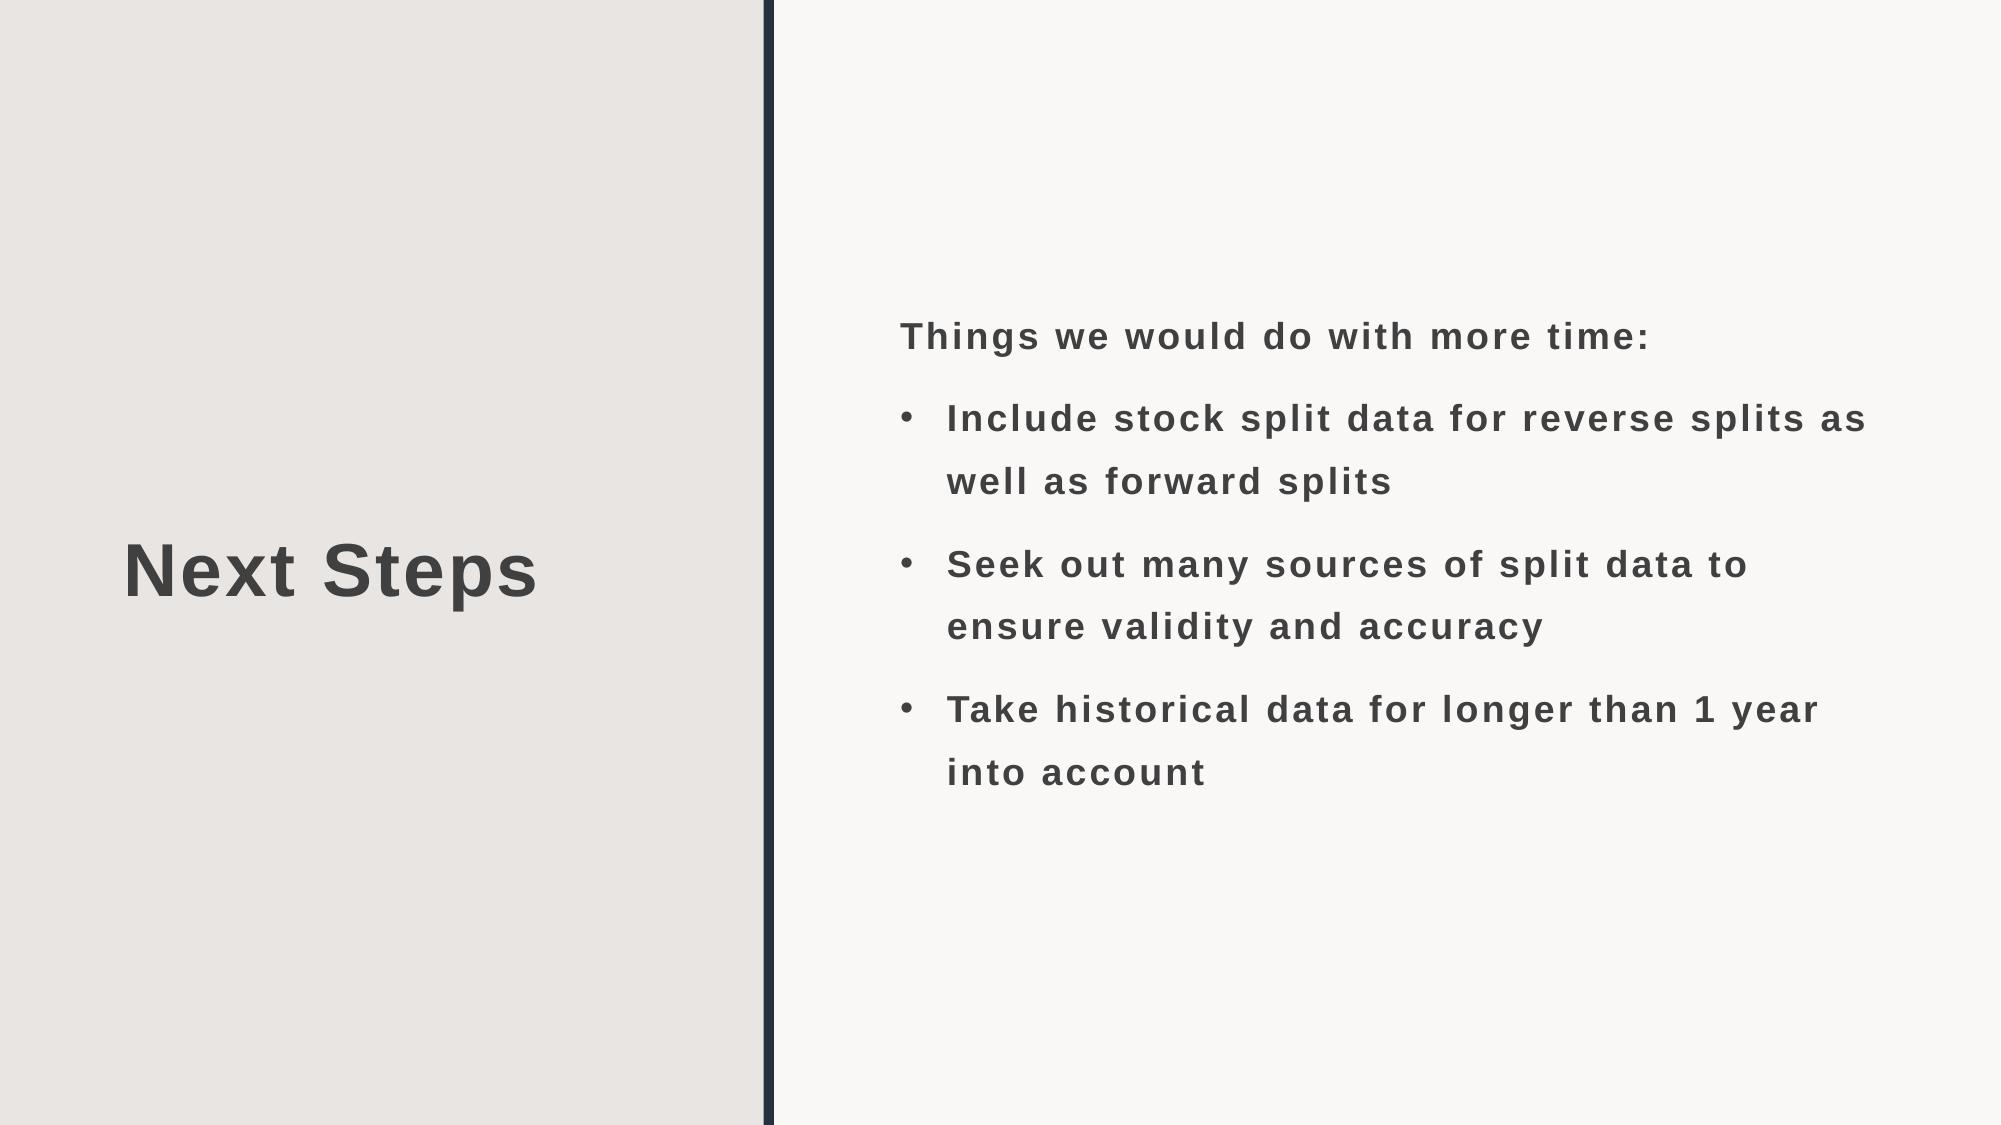

# Next Steps
Things we would do with more time:
Include stock split data for reverse splits as well as forward splits
Seek out many sources of split data to ensure validity and accuracy
Take historical data for longer than 1 year into account